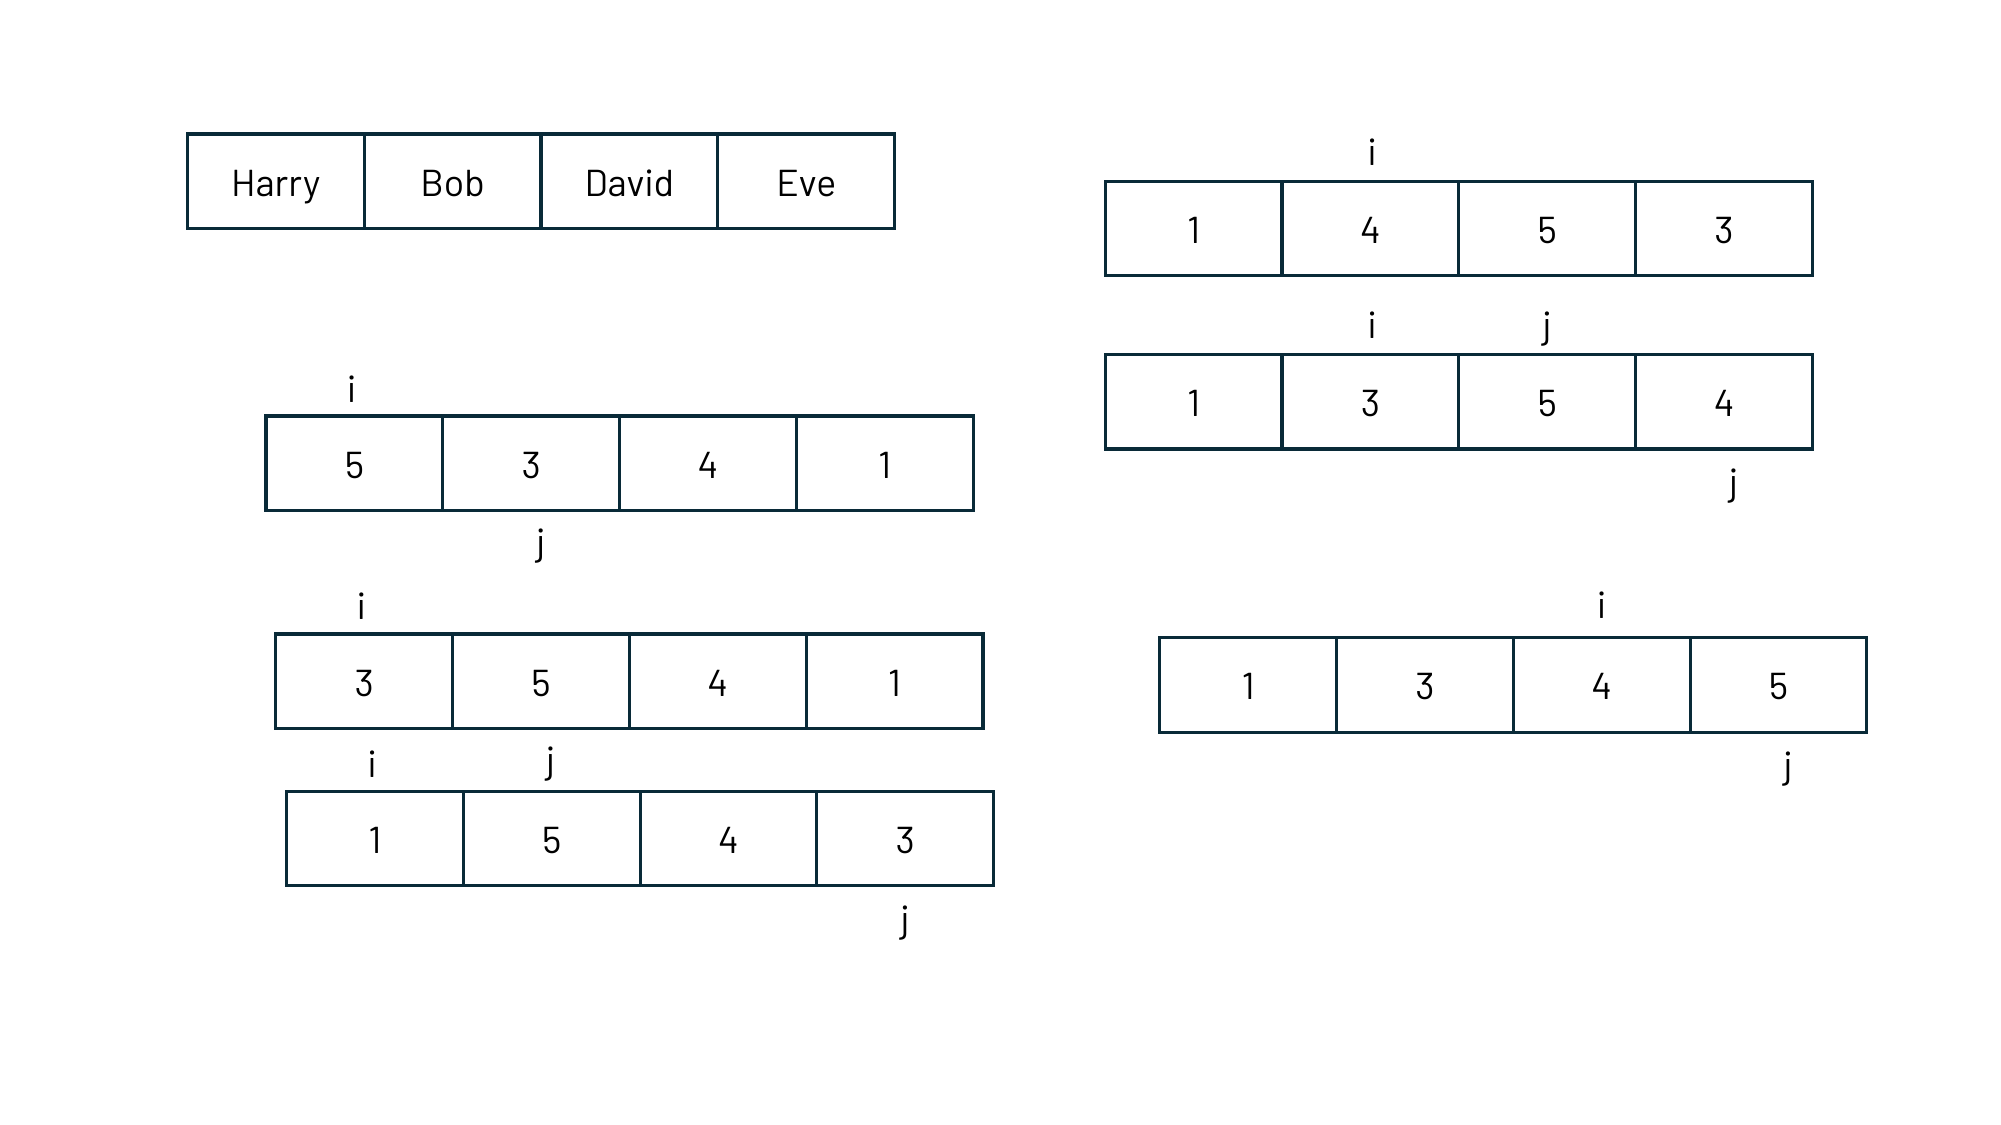

i
Harry
Bob
David
Eve
1
4
5
3
i
j
1
3
5
4
i
5
3
4
1
j
j
i
i
3
5
4
1
1
3
4
5
j
i
j
1
5
4
3
j